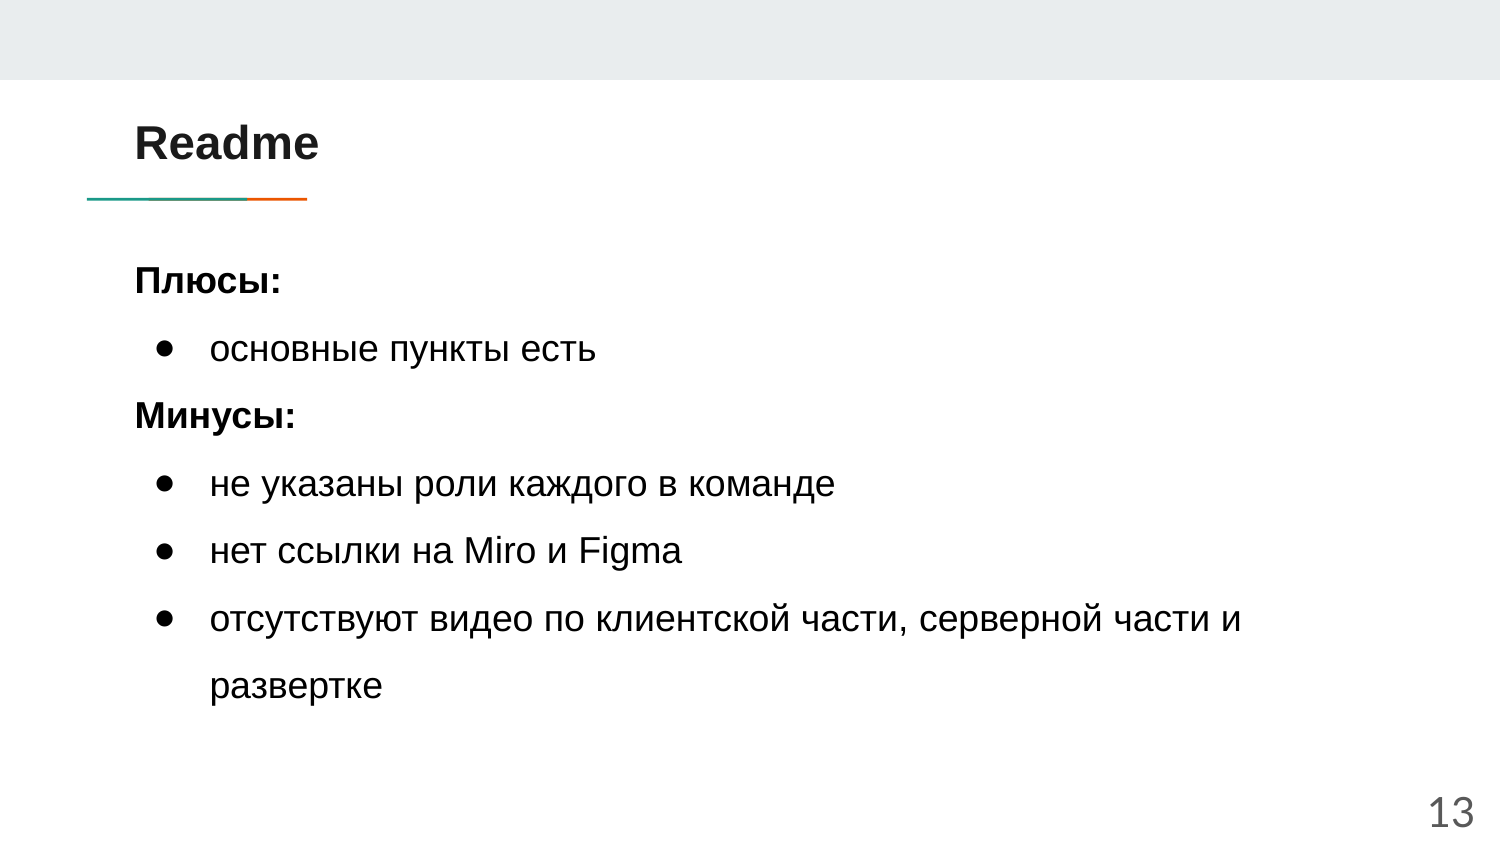

# Readme
Плюсы:
основные пункты есть
Минусы:
не указаны роли каждого в команде
нет ссылки на Miro и Figma
отсутствуют видео по клиентской части, серверной части и развертке

13